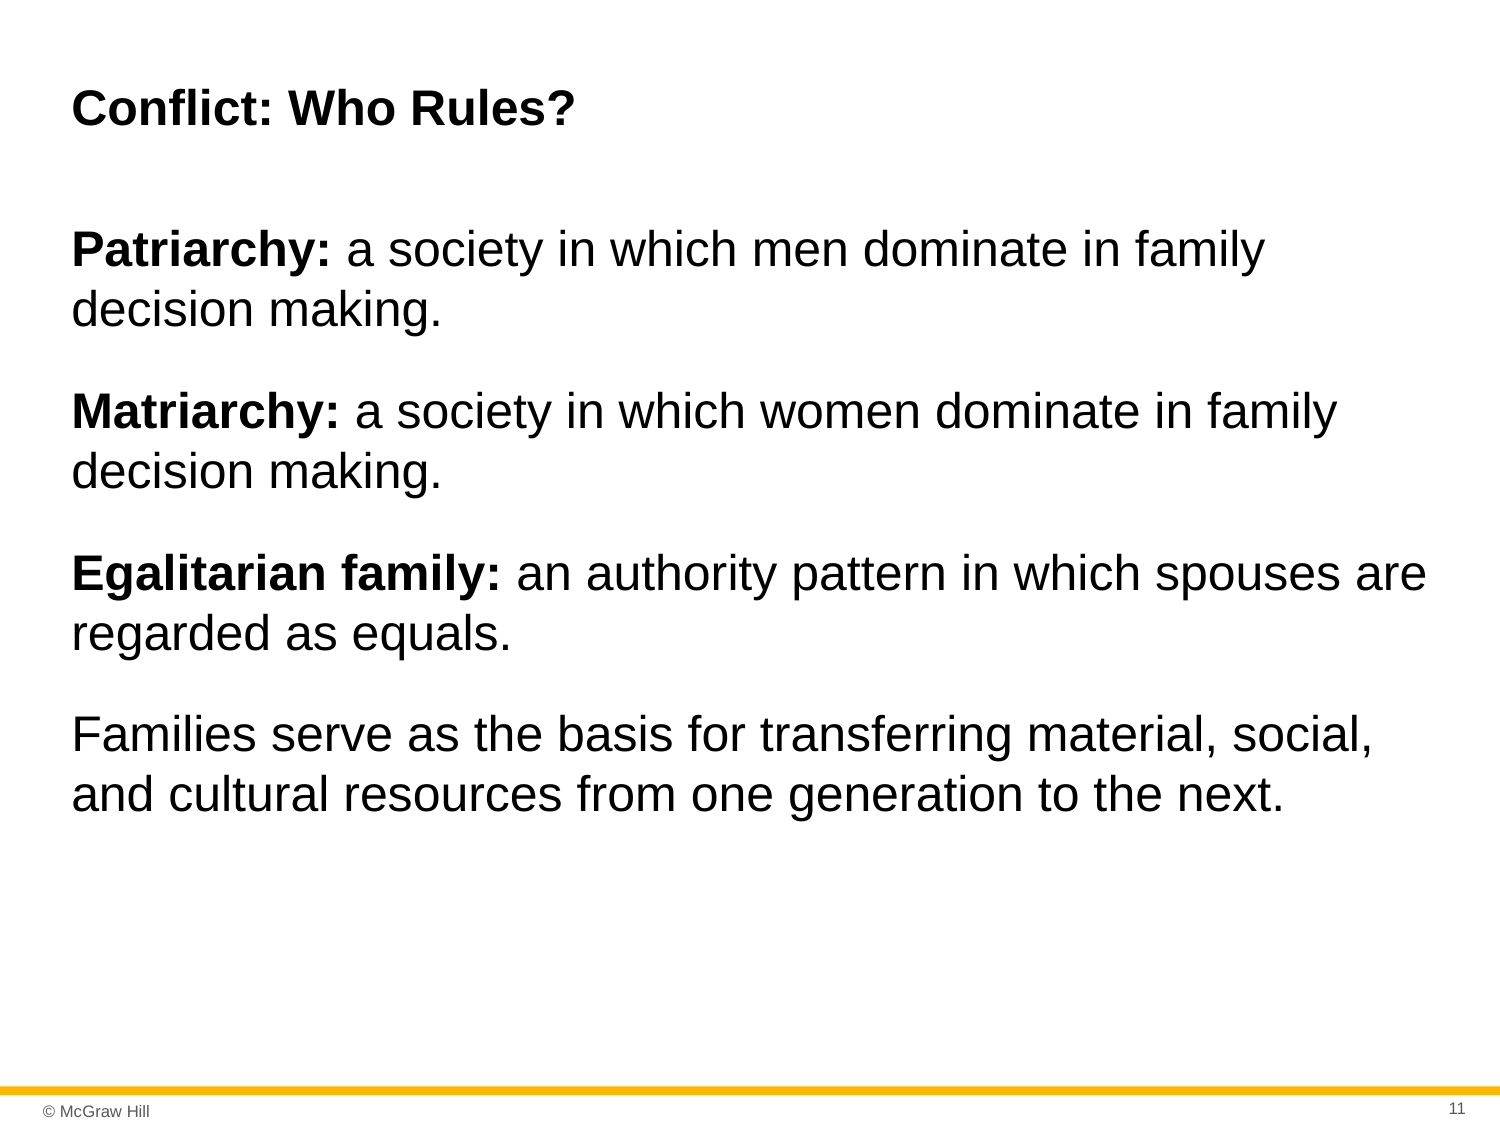

# Conflict: Who Rules?
Patriarchy: a society in which men dominate in family decision making.
Matriarchy: a society in which women dominate in family decision making.
Egalitarian family: an authority pattern in which spouses are regarded as equals.
Families serve as the basis for transferring material, social, and cultural resources from one generation to the next.